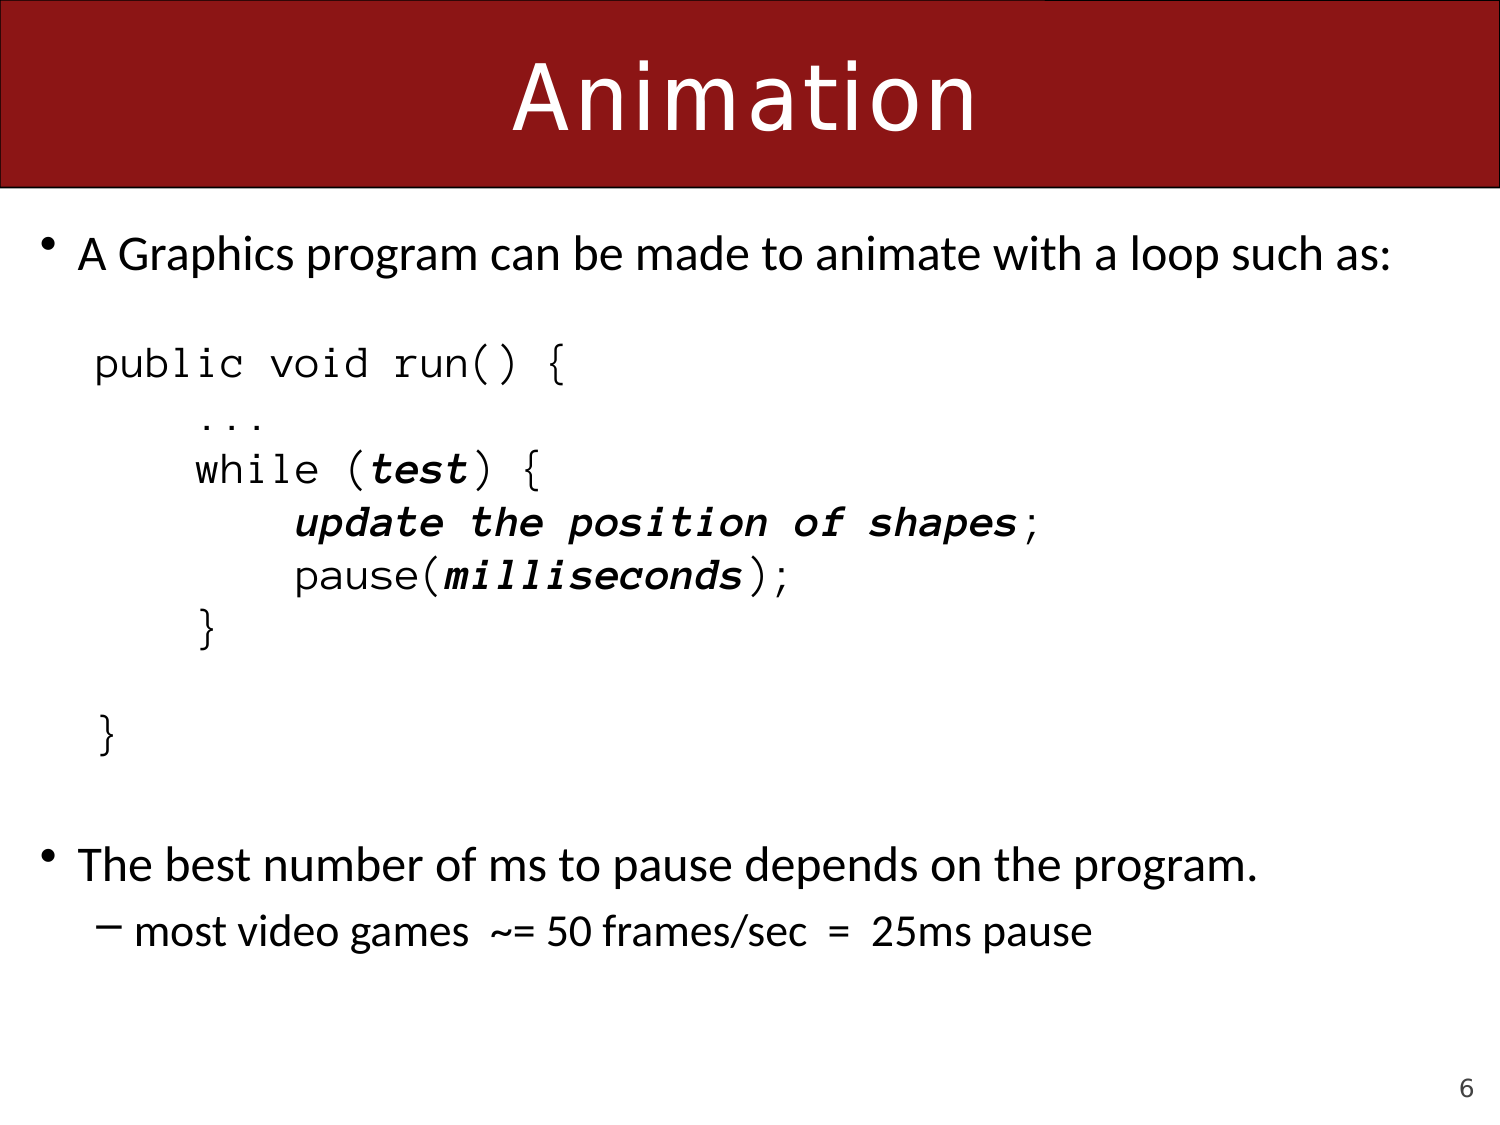

# Animation
A Graphics program can be made to animate with a loop such as:

public void run() {
    ...
    while (test) {
        update the position of shapes;
        pause(milliseconds);
    }

}

The best number of ms to pause depends on the program.
most video games  ~= 50 frames/sec  =  25ms pause